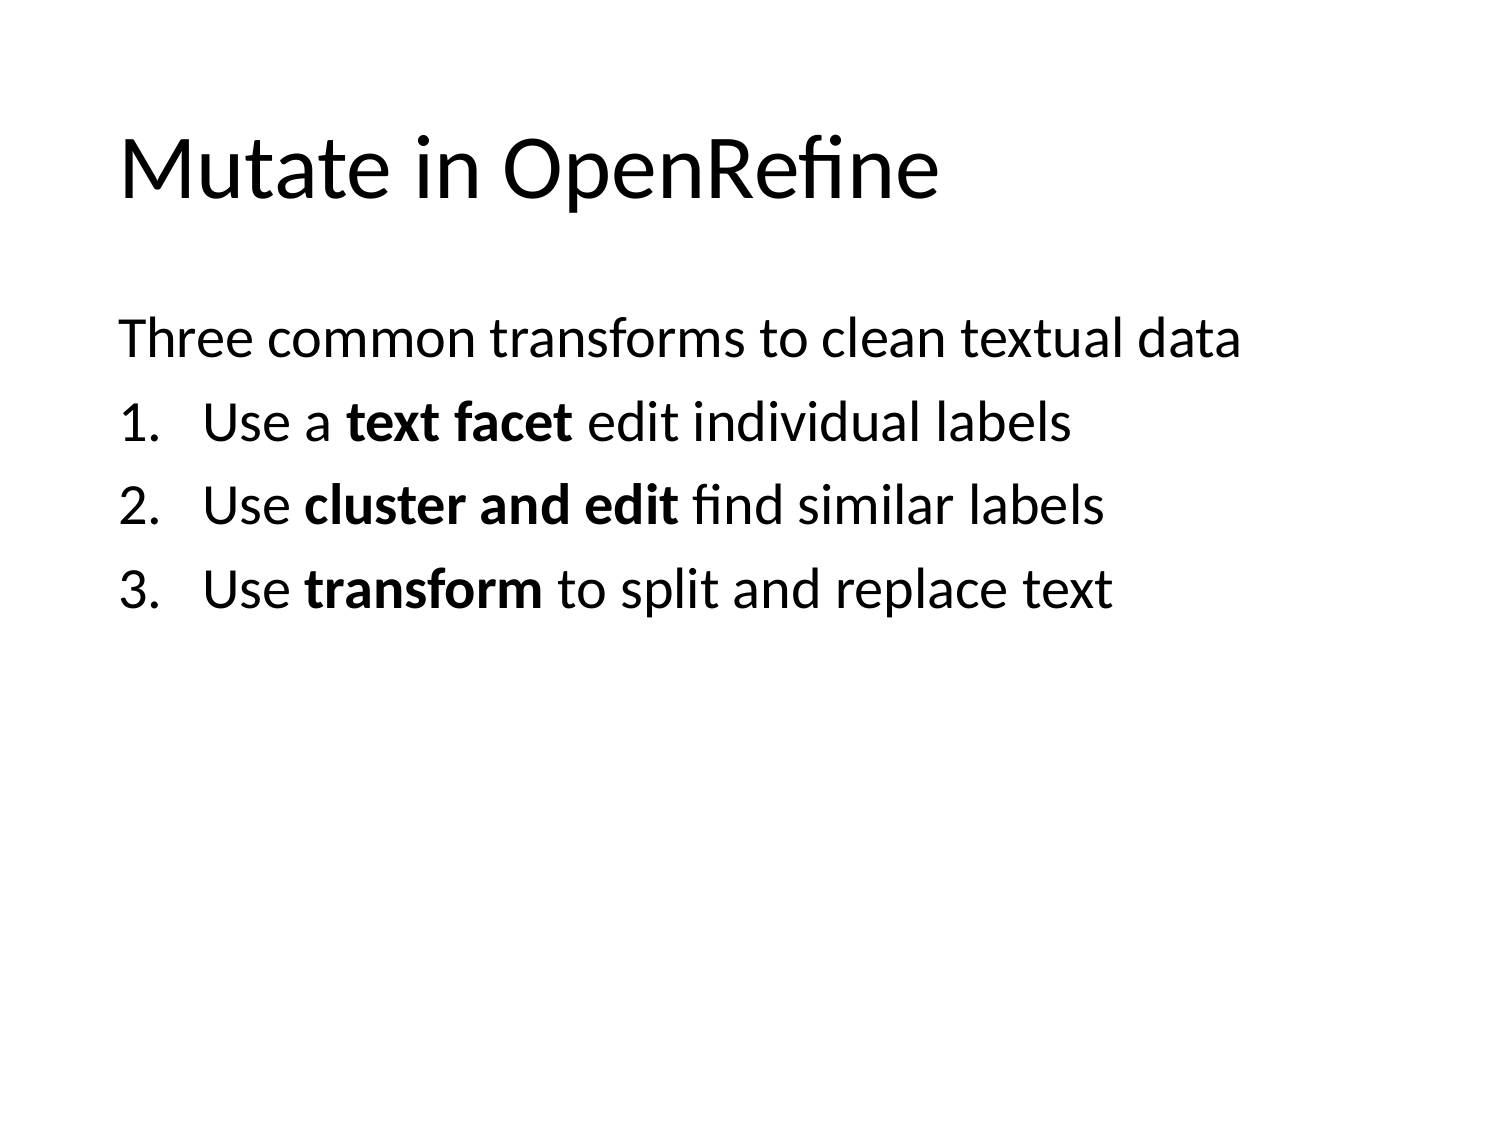

# Mutate in OpenRefine
Three common transforms to clean textual data
Use a text facet edit individual labels
Use cluster and edit find similar labels
Use transform to split and replace text